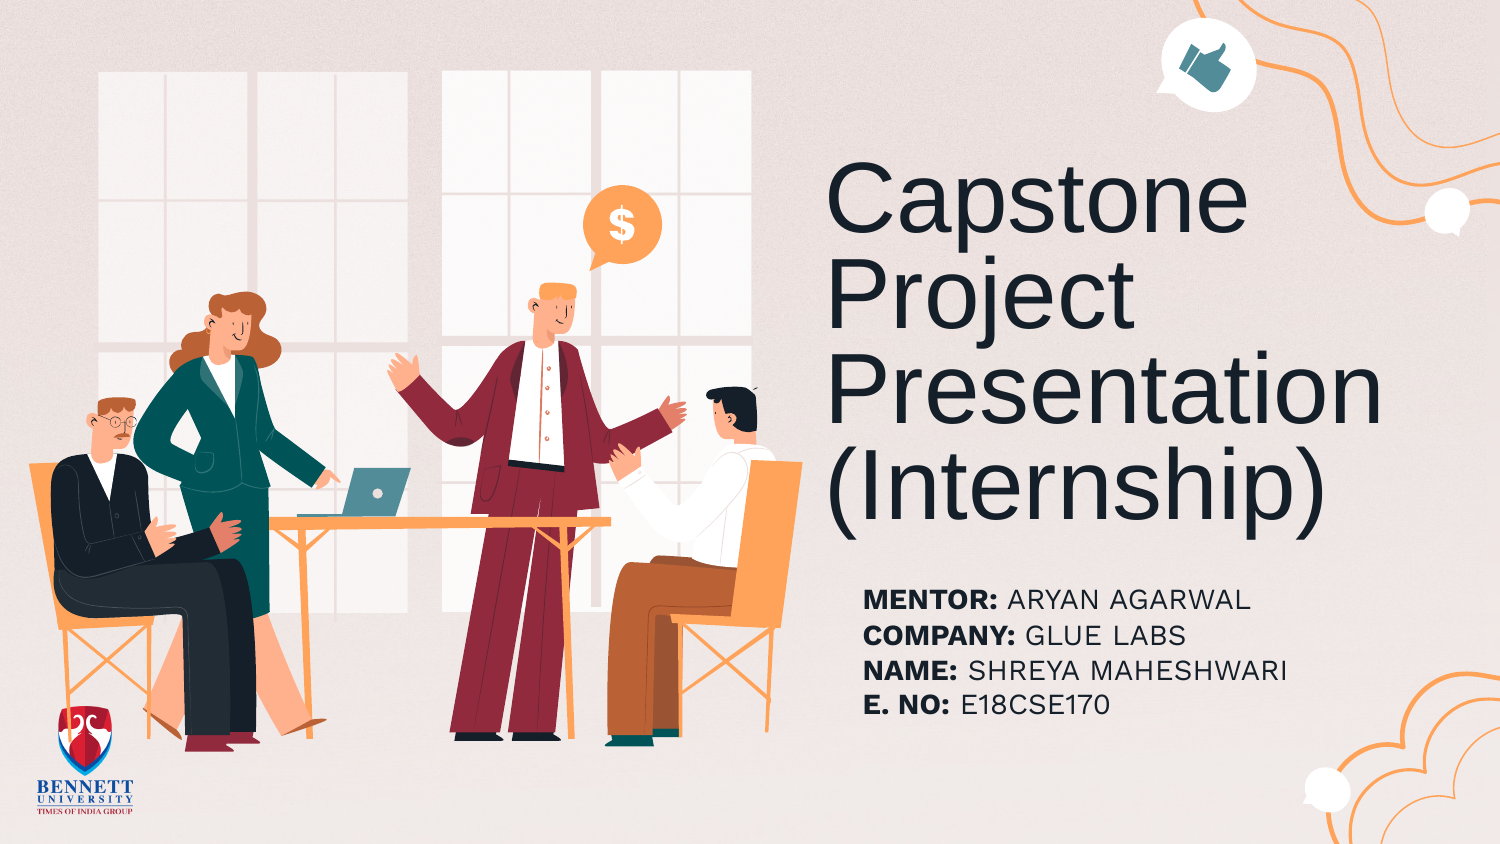

Capstone Project Presentation
(Internship)

MENTOR: ARYAN AGARWAL
COMPANY: GLUE LABS
NAME: SHREYA MAHESHWARI
E. NO: E18CSE170